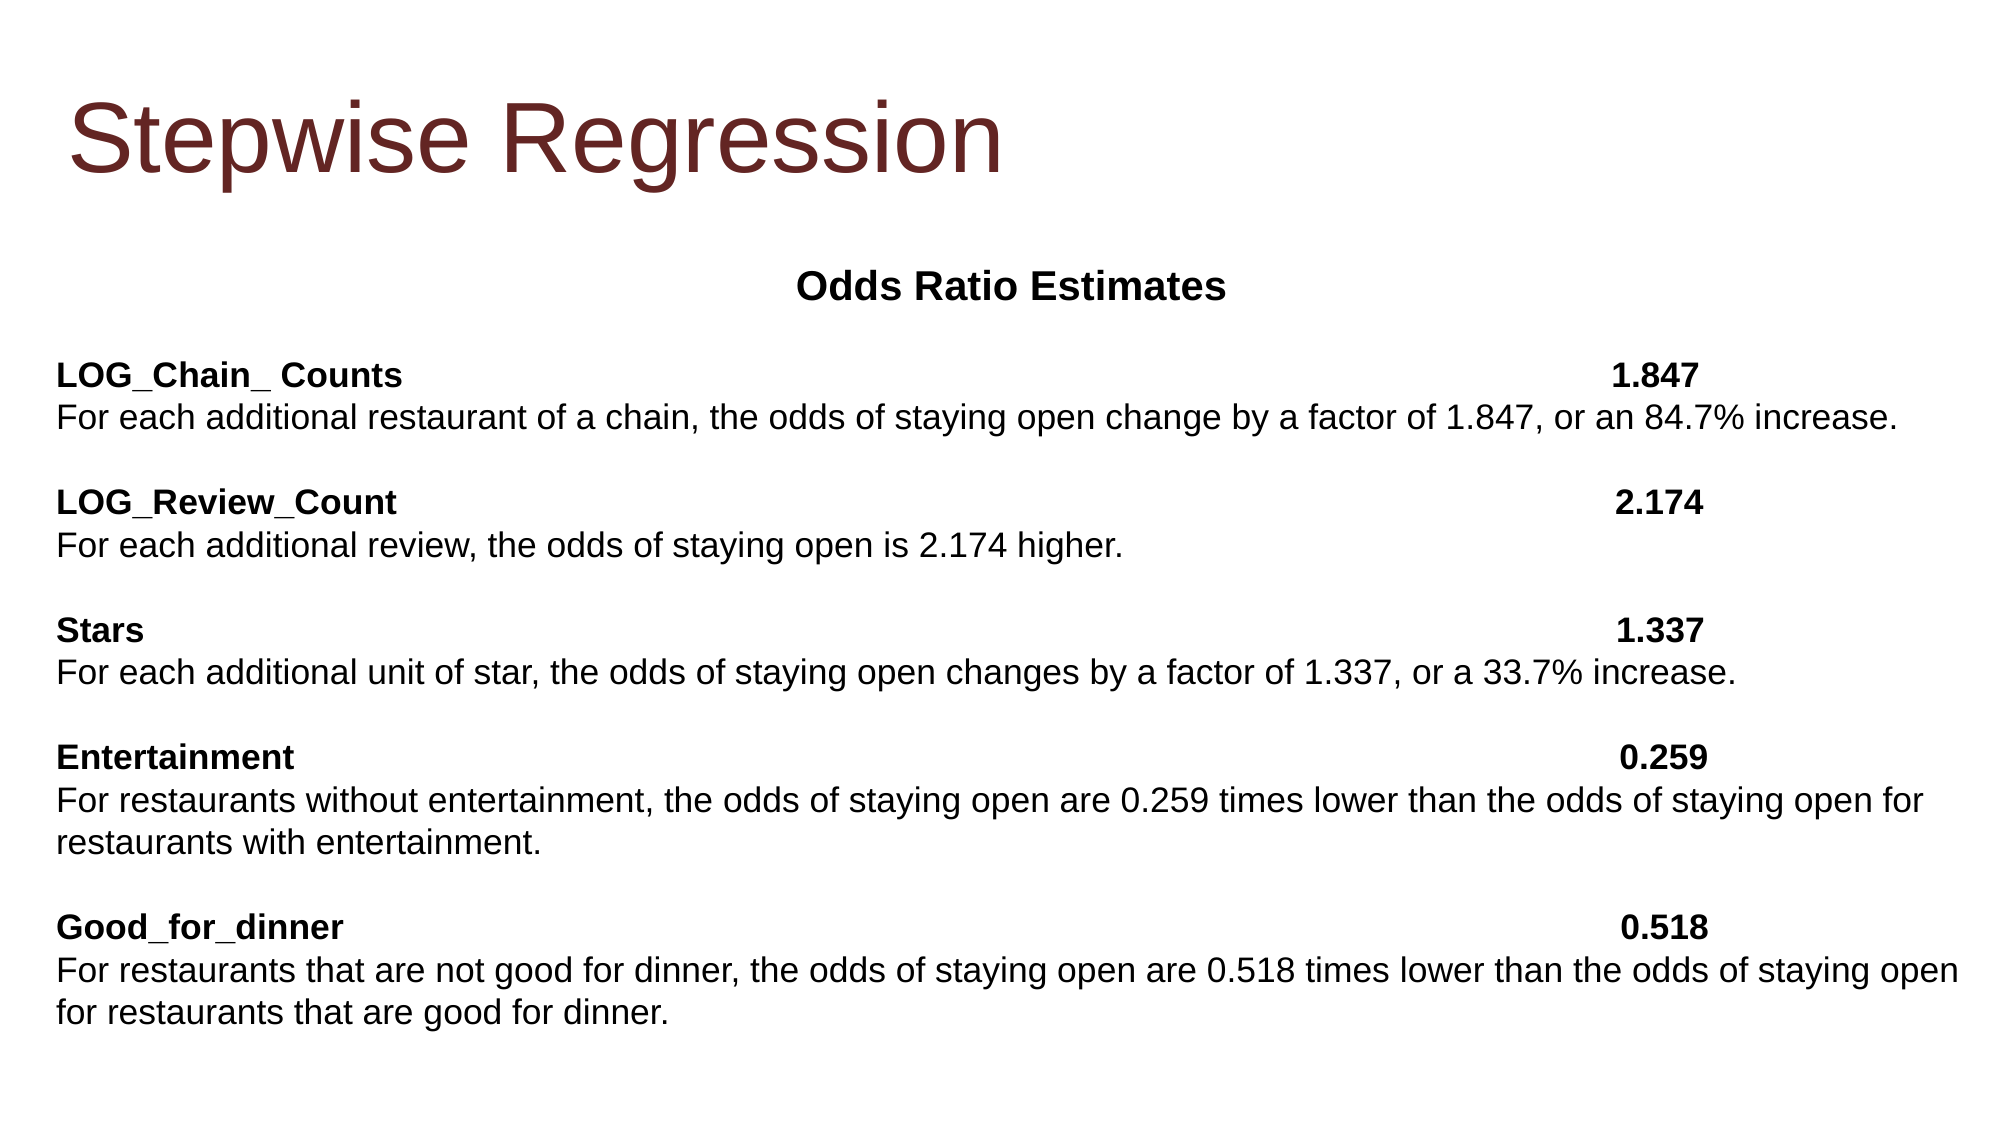

Stepwise Regression
Odds Ratio Estimates

LOG_Chain_ Counts                                                                                                                            1.847
For each additional restaurant of a chain, the odds of staying open change by a factor of 1.847, or an 84.7% increase.

LOG_Review_Count                                                                                                                             2.174
For each additional review, the odds of staying open is 2.174 higher.

Stars                                                                                                                                                       1.337
For each additional unit of star, the odds of staying open changes by a factor of 1.337, or a 33.7% increase.

Entertainment                                                                                                                                        0.259
For restaurants without entertainment, the odds of staying open are 0.259 times lower than the odds of staying open for restaurants with entertainment.

Good_for_dinner                                                                                                                                   0.518
For restaurants that are not good for dinner, the odds of staying open are 0.518 times lower than the odds of staying open for restaurants that are good for dinner.